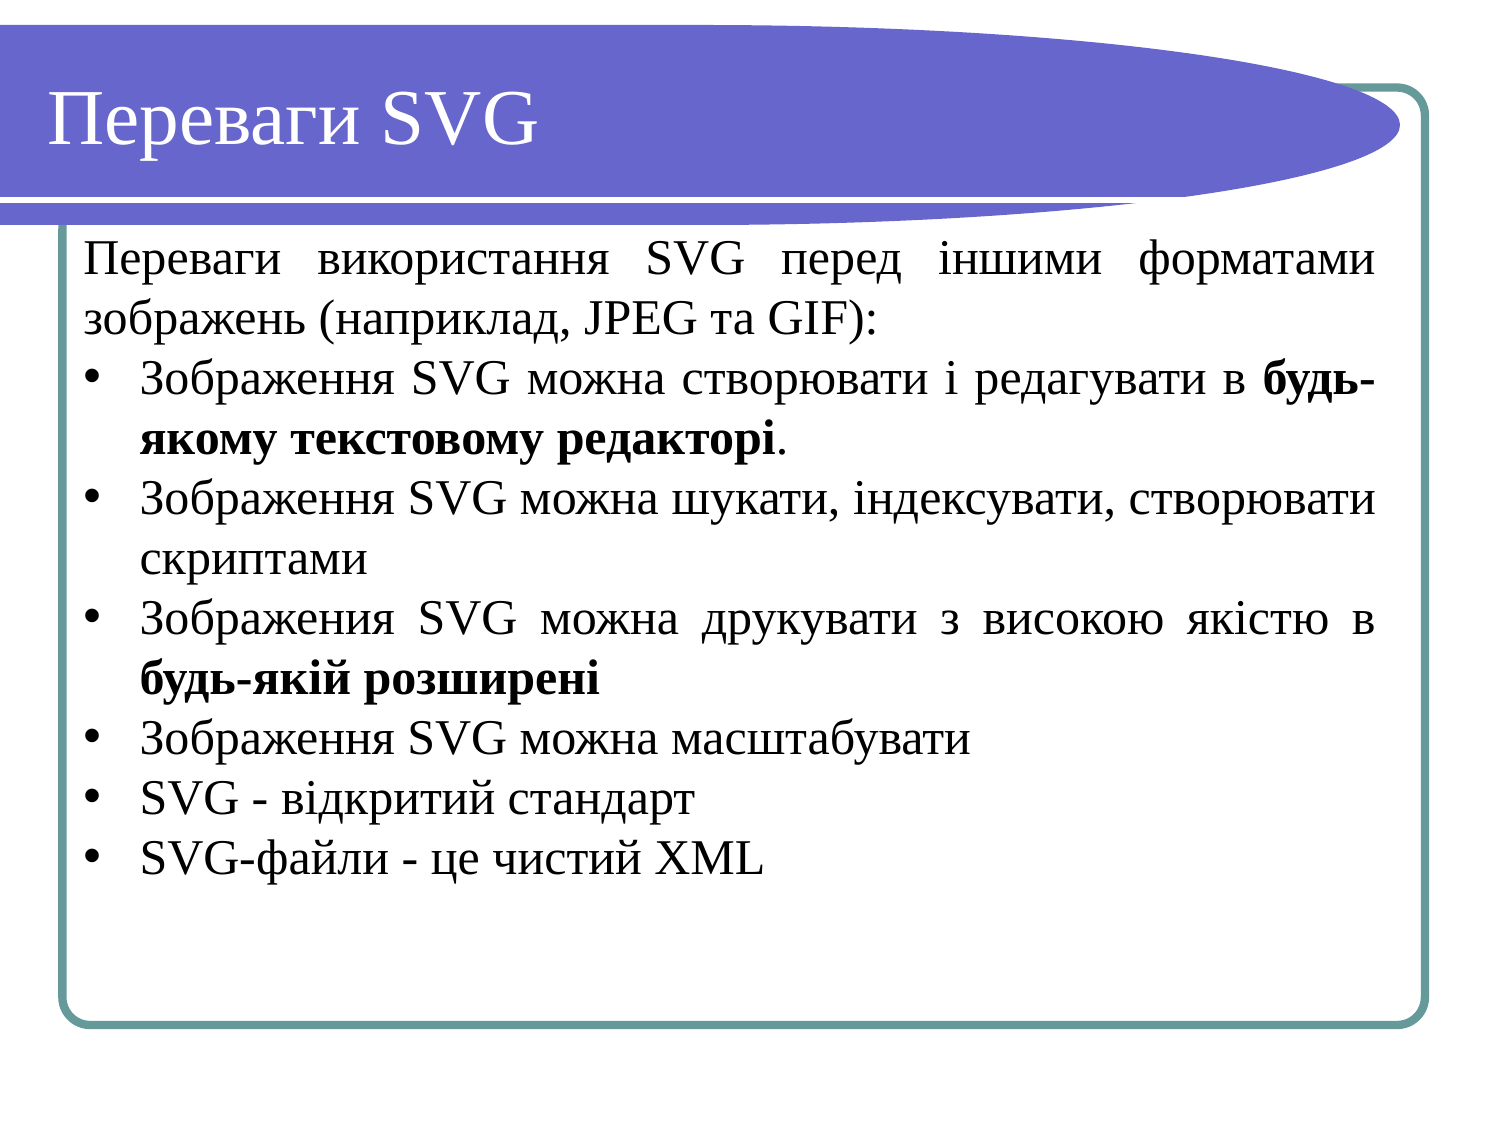

# Переваги SVG
Переваги використання SVG перед іншими форматами зображень (наприклад, JPEG та GIF):
Зображення SVG можна створювати і редагувати в будь-якому текстовому редакторі.
Зображення SVG можна шукати, індексувати, створювати скриптами
Зображения SVG можна друкувати з високою якістю в будь-якій розширені
Зображення SVG можна масштабувати
SVG - відкритий стандарт
SVG-файли - це чистий XML